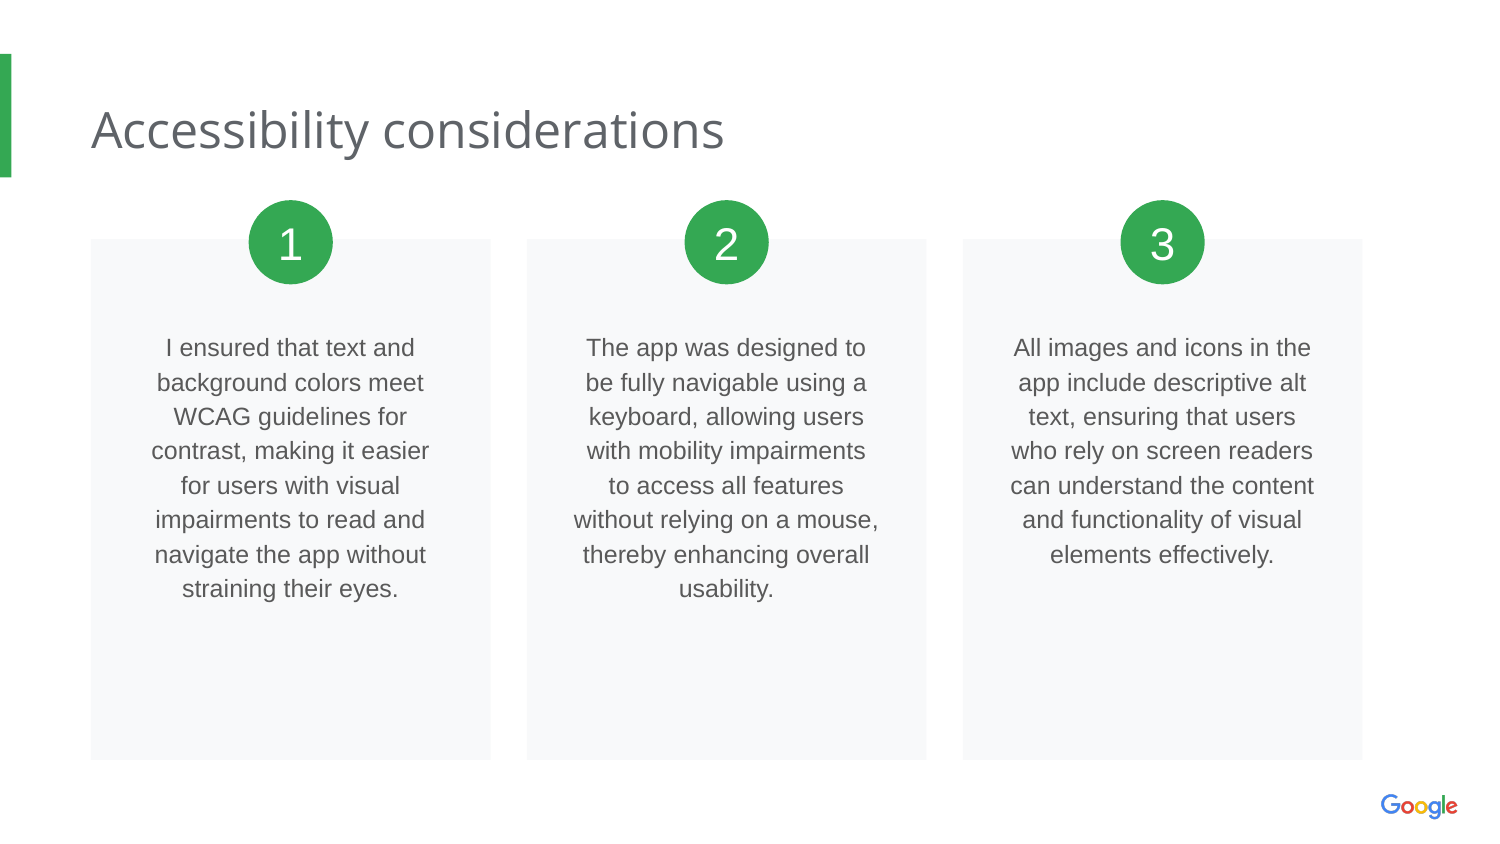

Accessibility considerations
1
2
3

I ensured that text and background colors meet WCAG guidelines for contrast, making it easier for users with visual impairments to read and navigate the app without straining their eyes.
The app was designed to be fully navigable using a keyboard, allowing users with mobility impairments to access all features without relying on a mouse, thereby enhancing overall usability.
All images and icons in the app include descriptive alt text, ensuring that users who rely on screen readers can understand the content and functionality of visual elements effectively.